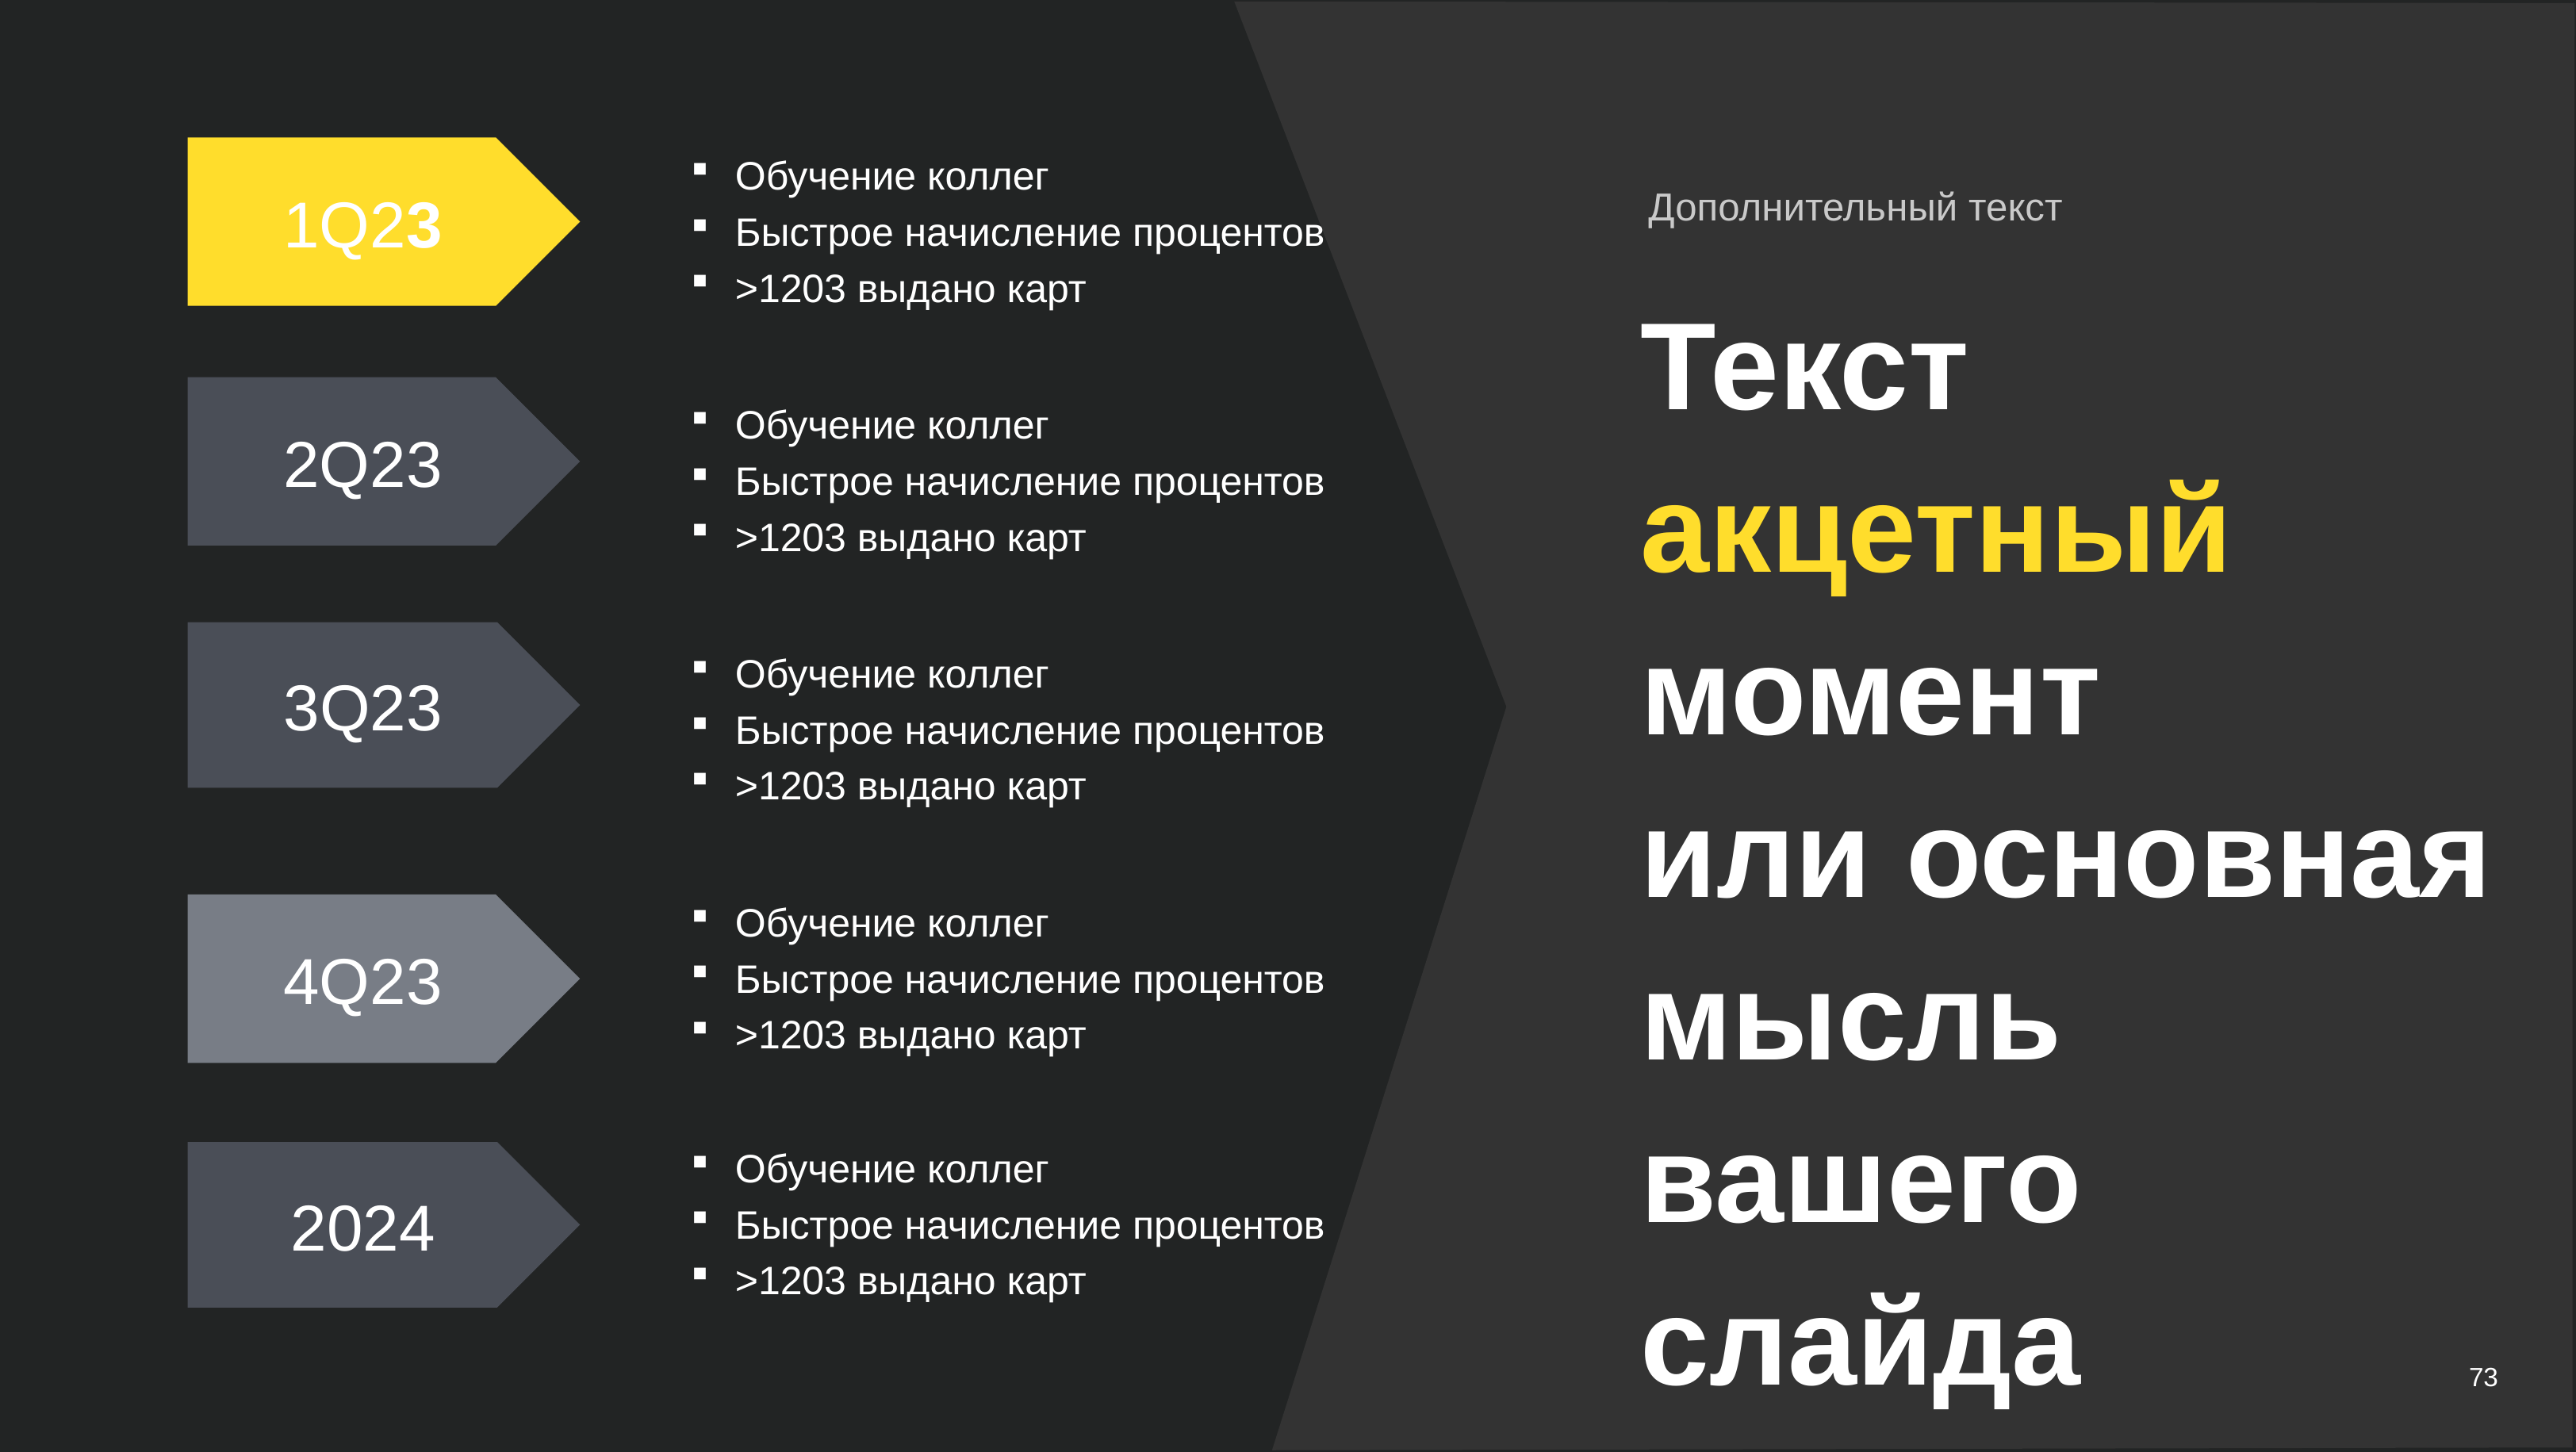

Обучение коллег
Быстрое начисление процентов
>1203 выдано карт
1Q23
Дополнительный текст
Текст
акцетный
момент
или основная мысль вашего слайда
2Q23
Обучение коллег
Быстрое начисление процентов
>1203 выдано карт
3Q23
Обучение коллег
Быстрое начисление процентов
>1203 выдано карт
Обучение коллег
Быстрое начисление процентов
>1203 выдано карт
4Q23
Обучение коллег
Быстрое начисление процентов
>1203 выдано карт
2024
73